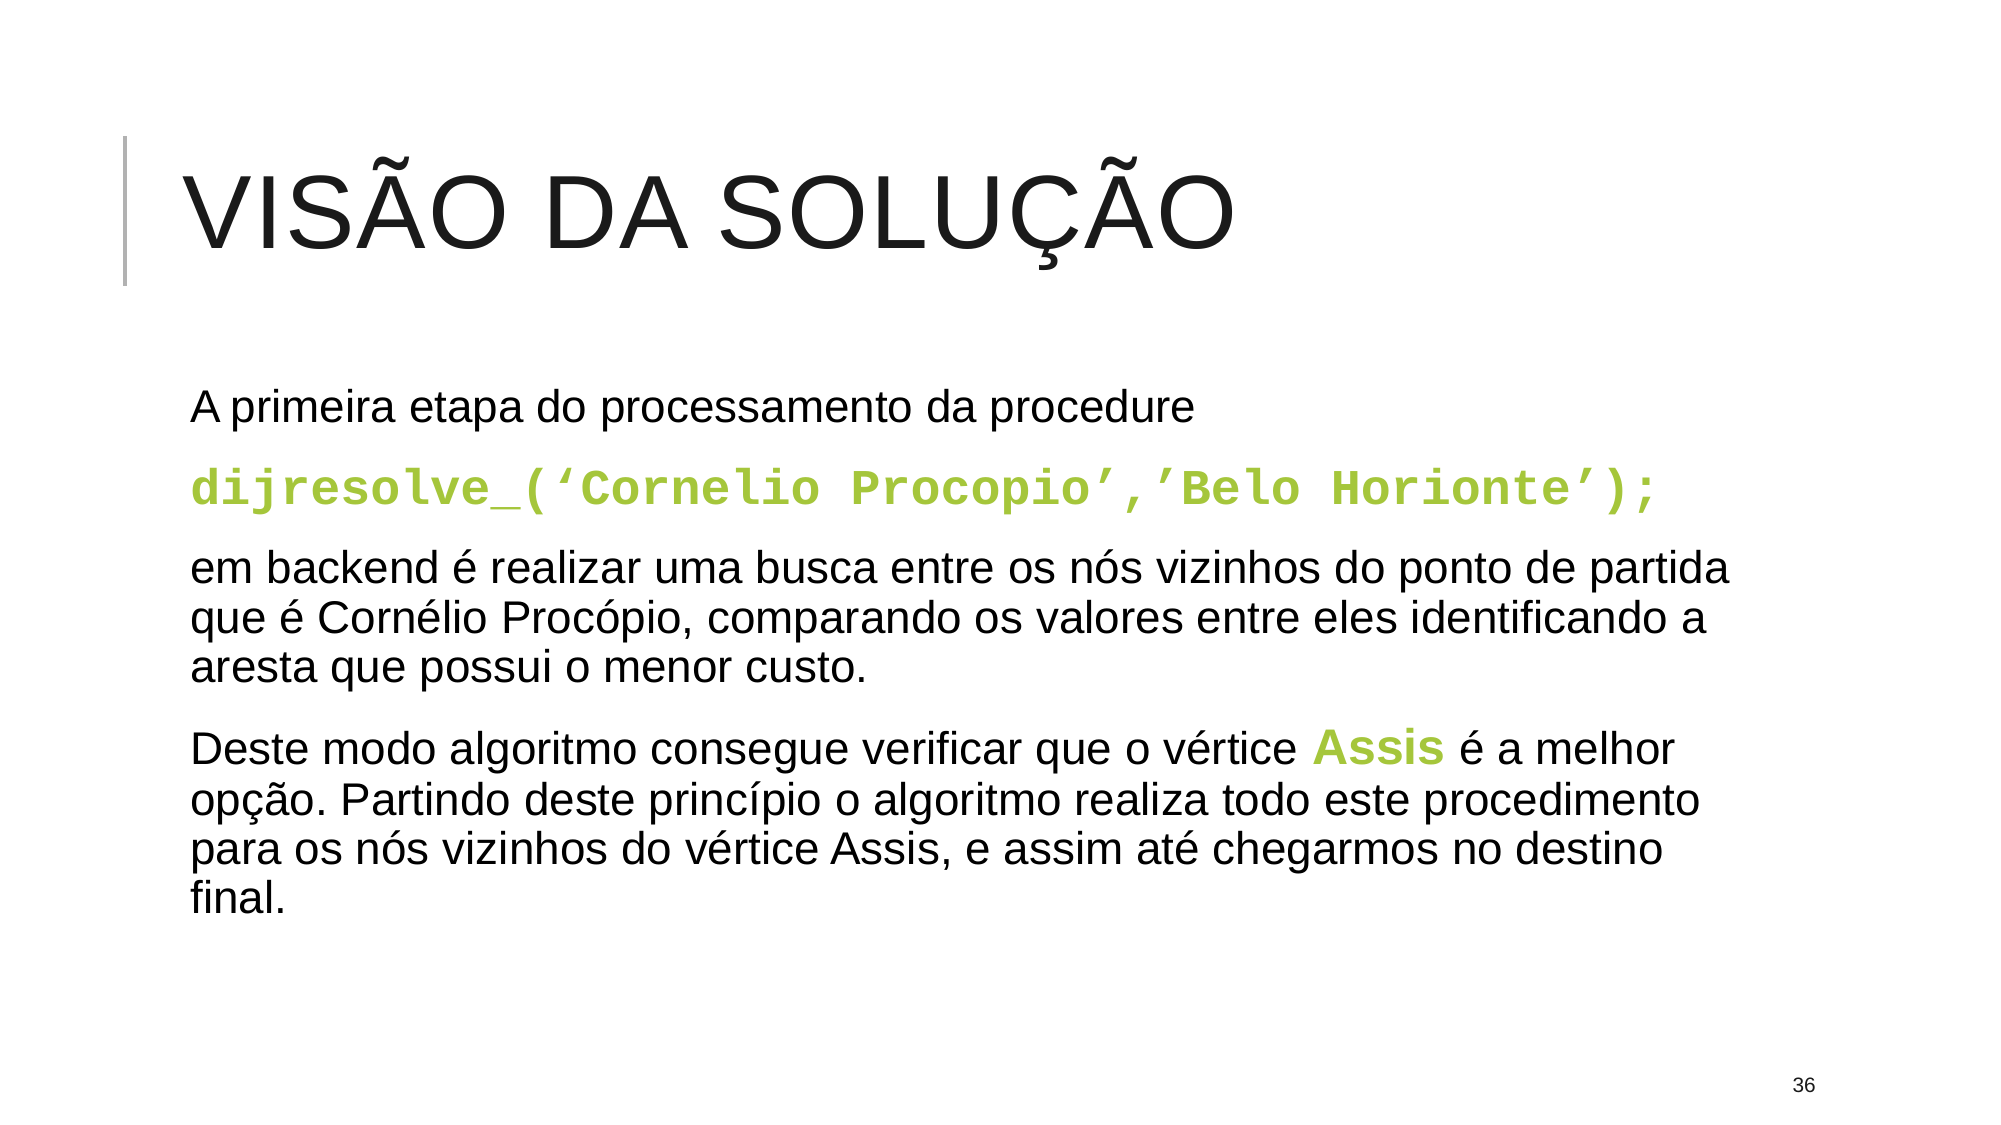

# Visão da solução
A primeira etapa do processamento da procedure
dijresolve_(‘Cornelio Procopio’,’Belo Horionte’);
em backend é realizar uma busca entre os nós vizinhos do ponto de partida que é Cornélio Procópio, comparando os valores entre eles identificando a aresta que possui o menor custo.
Deste modo algoritmo consegue verificar que o vértice Assis é a melhor opção. Partindo deste princípio o algoritmo realiza todo este procedimento para os nós vizinhos do vértice Assis, e assim até chegarmos no destino final.
36